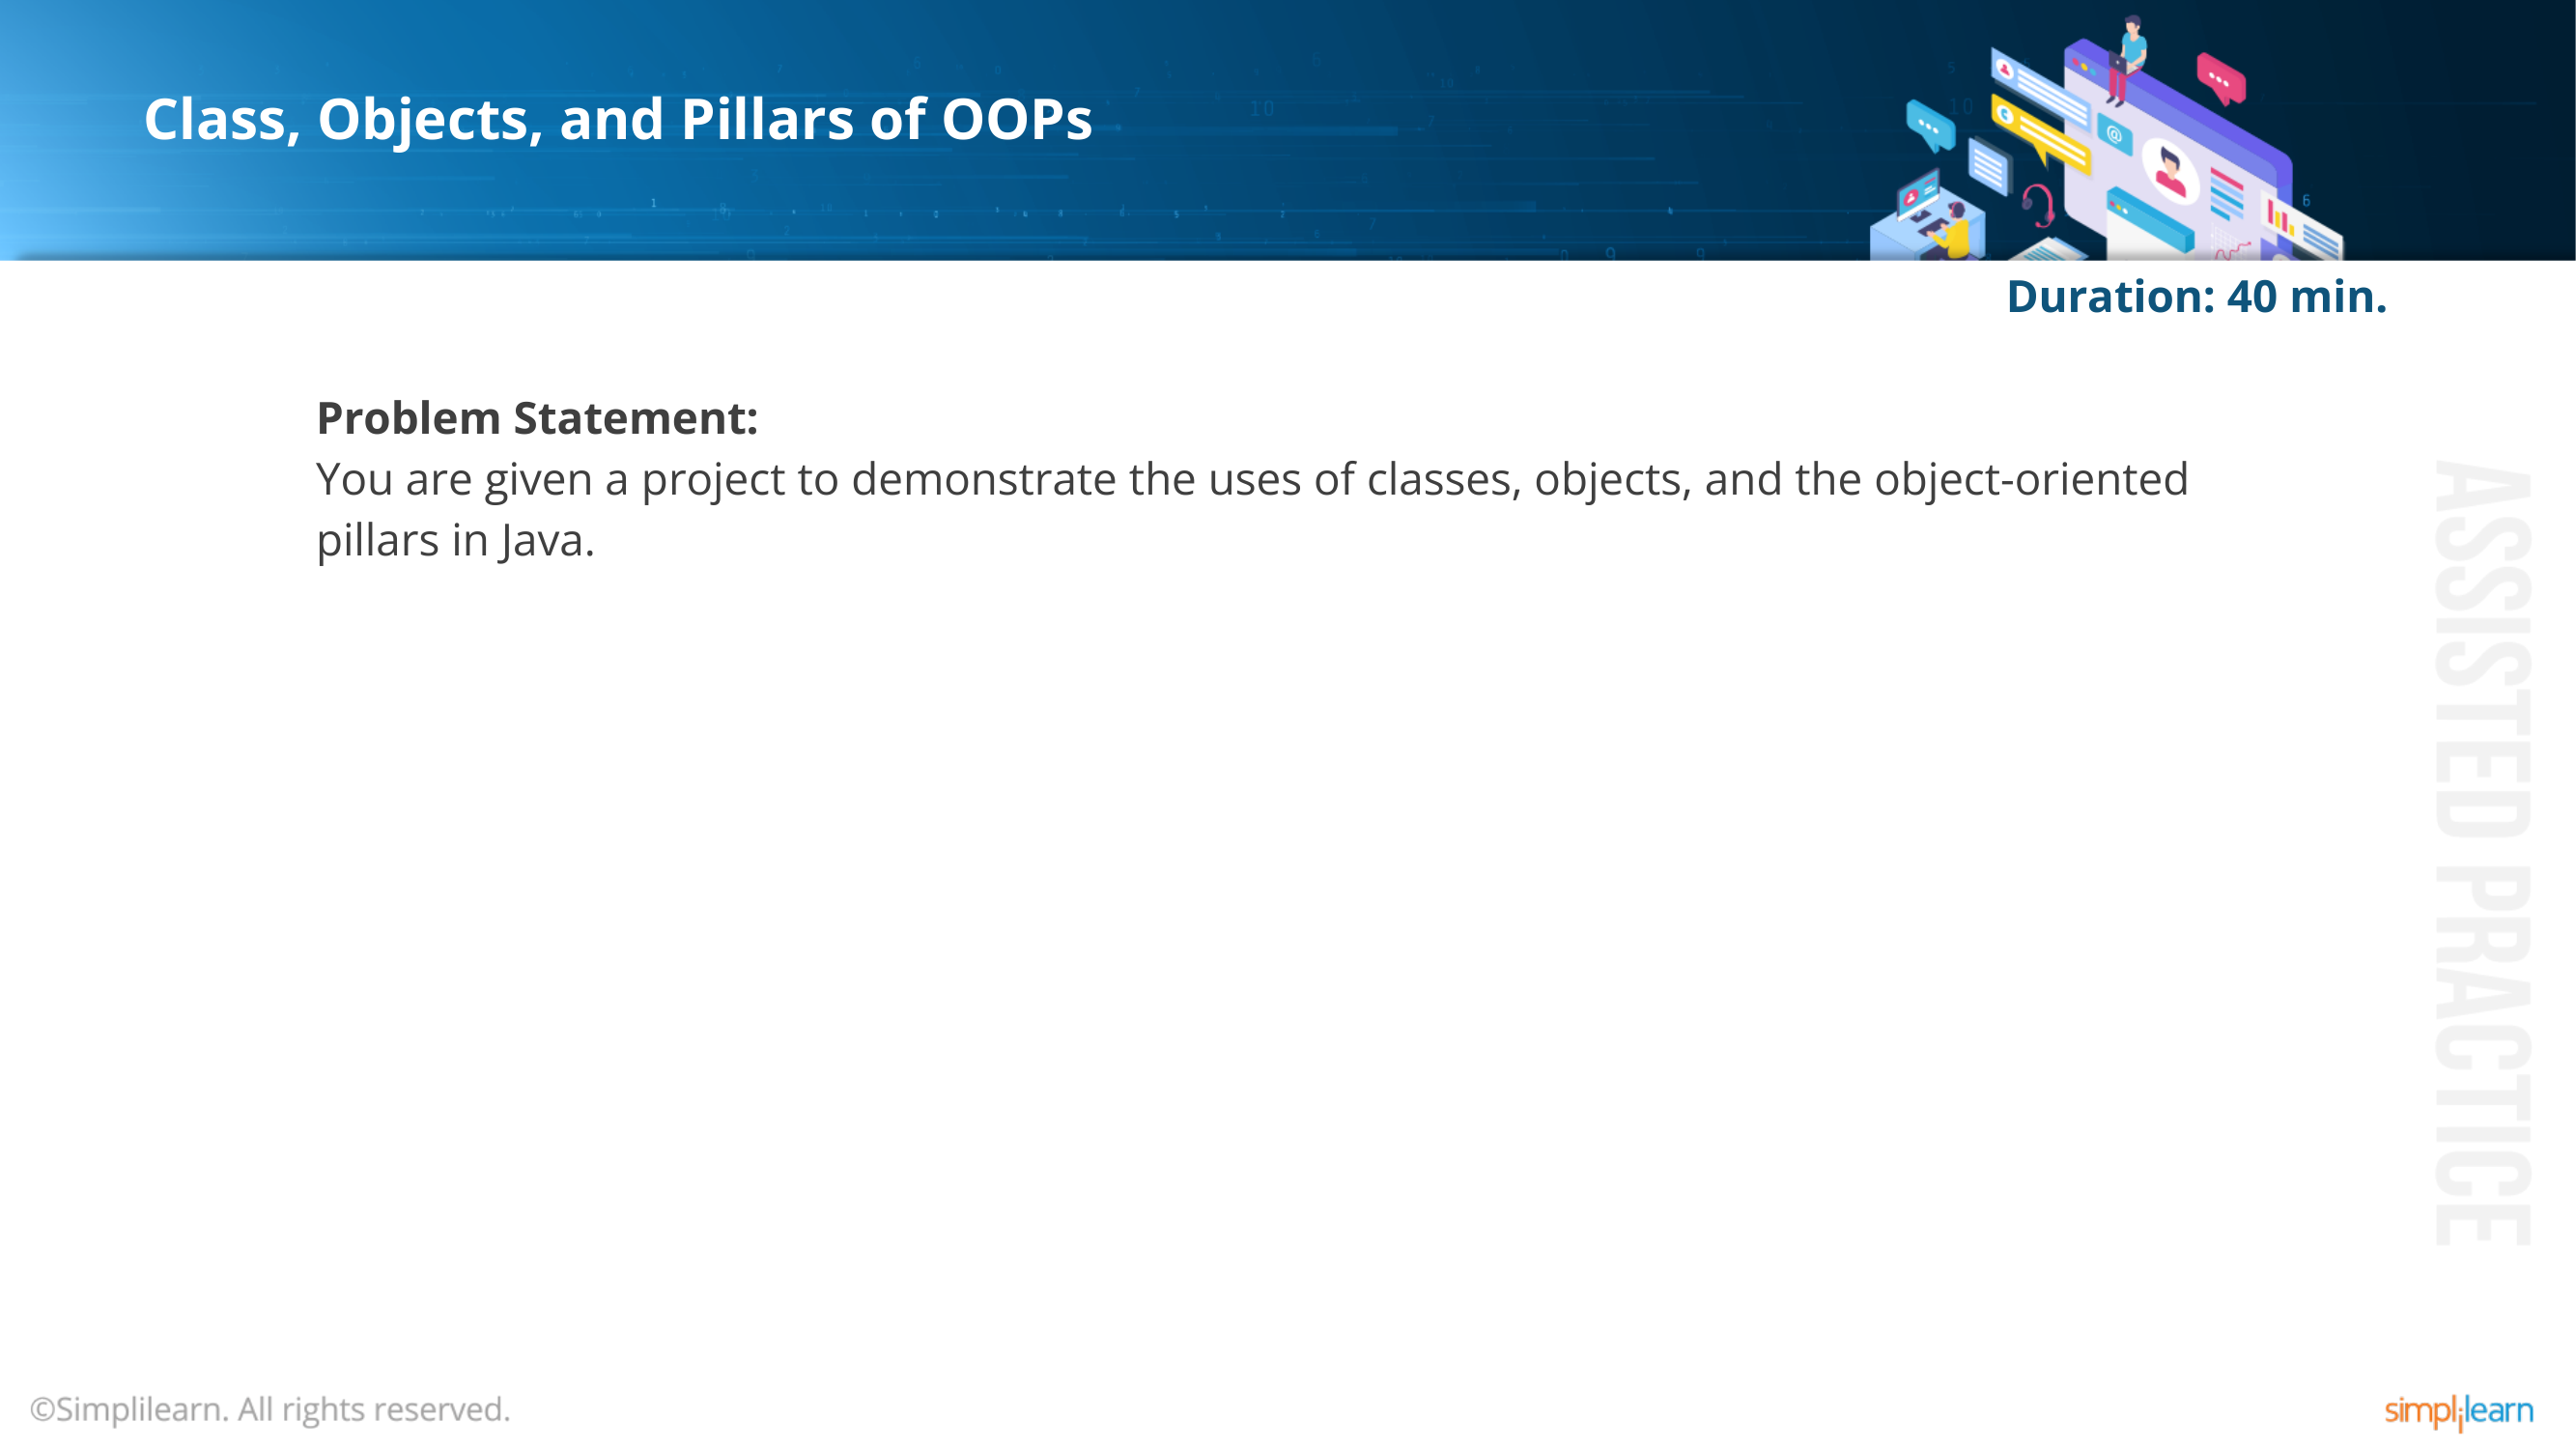

# Class, Objects, and Pillars of OOPs
Duration: 40 min.
Problem Statement:
You are given a project to demonstrate the uses of classes, objects, and the object-oriented pillars in Java.